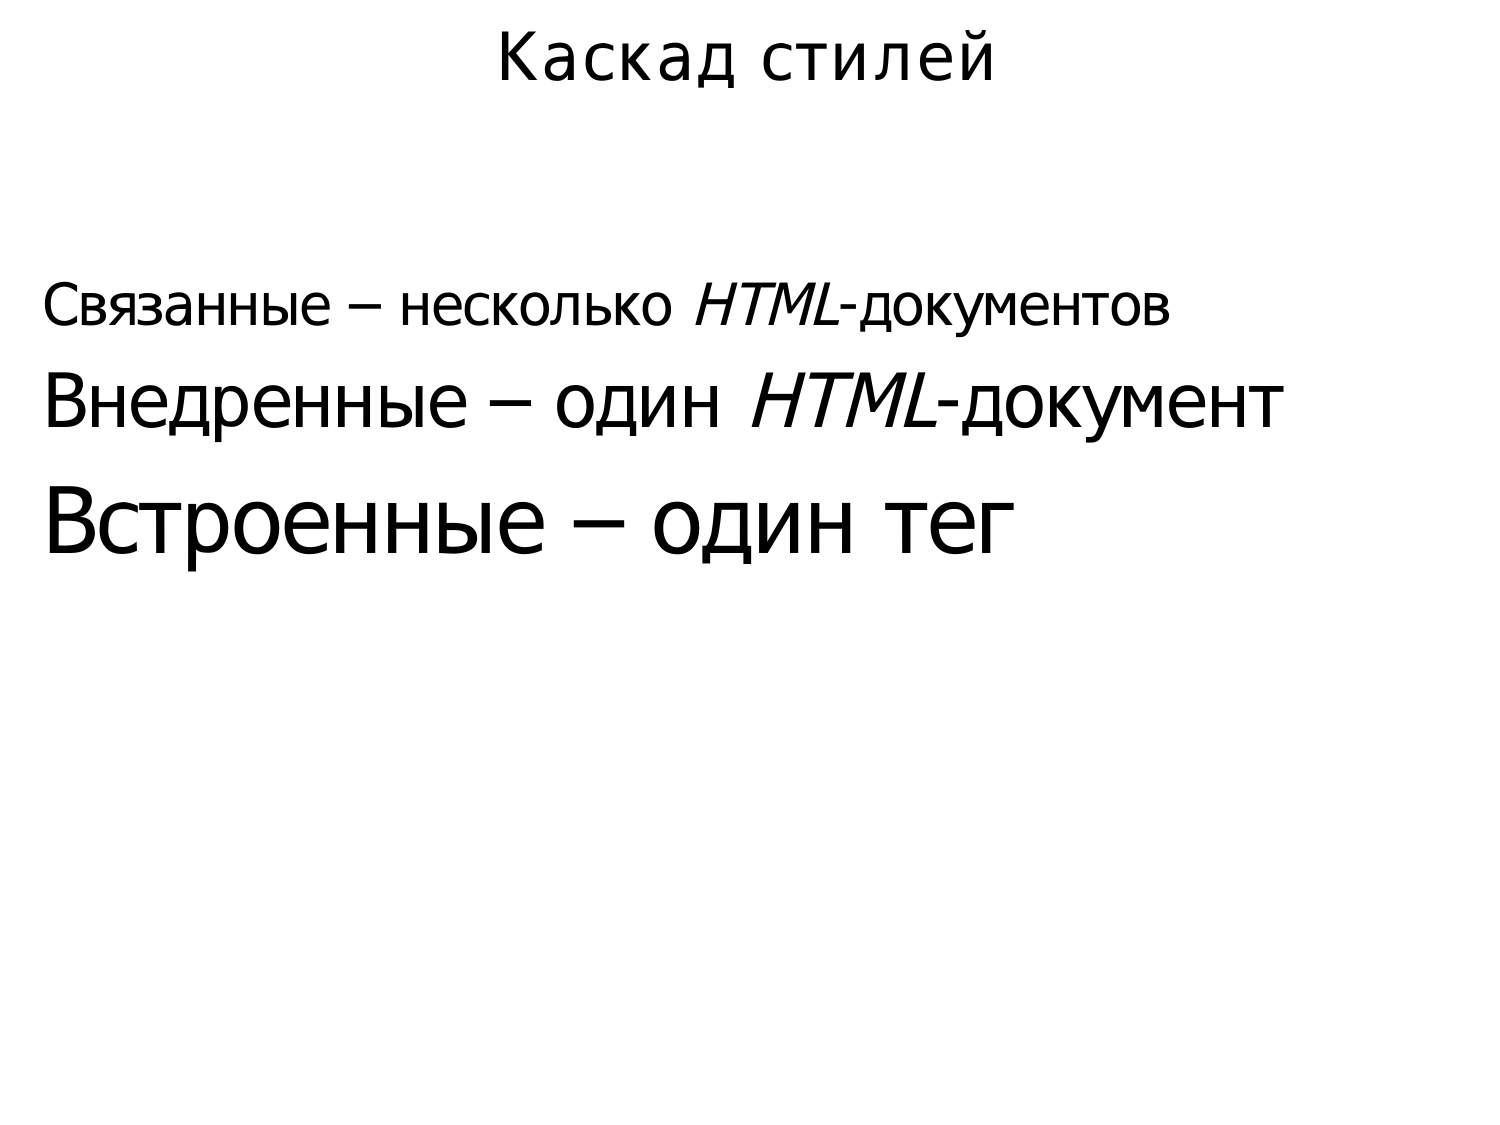

Каскад стилей
Связанные – несколько HTML-документов
Внедренные – один HTML-документ
Встроенные – один тег